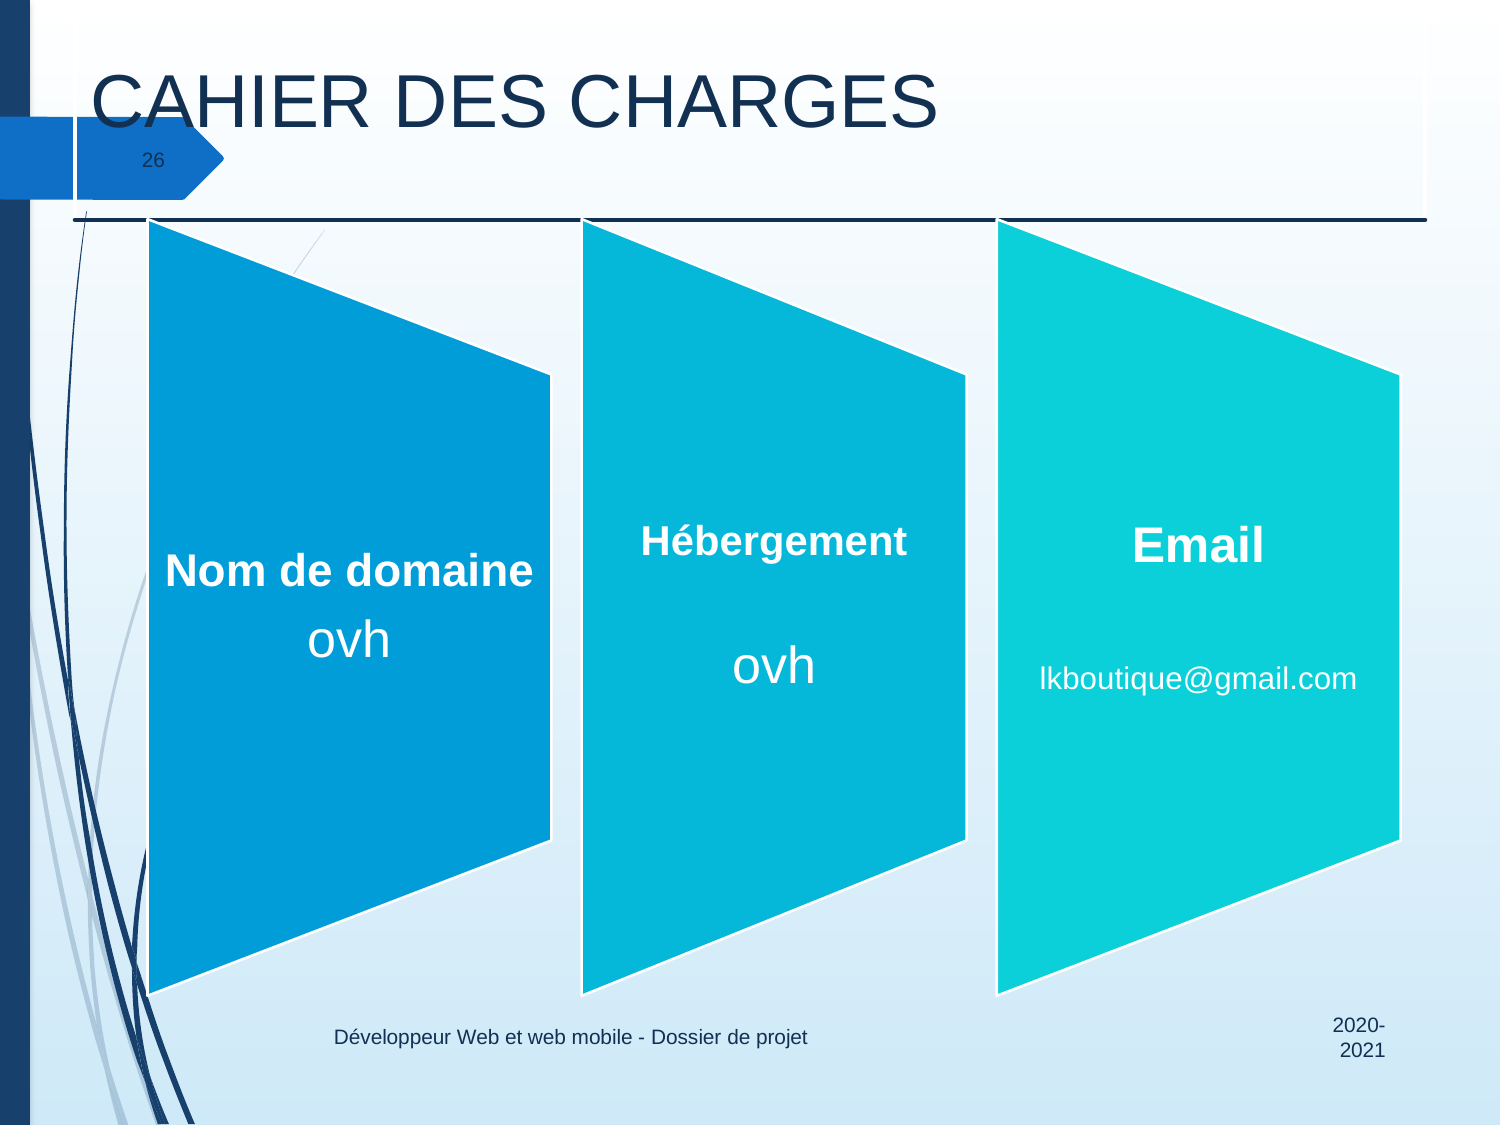

# Cahier des Charges
26
Nom de domaine
ovh
Hébergement

ovh
Email

lkboutique@gmail.com
2020-2021
Développeur Web et web mobile - Dossier de projet